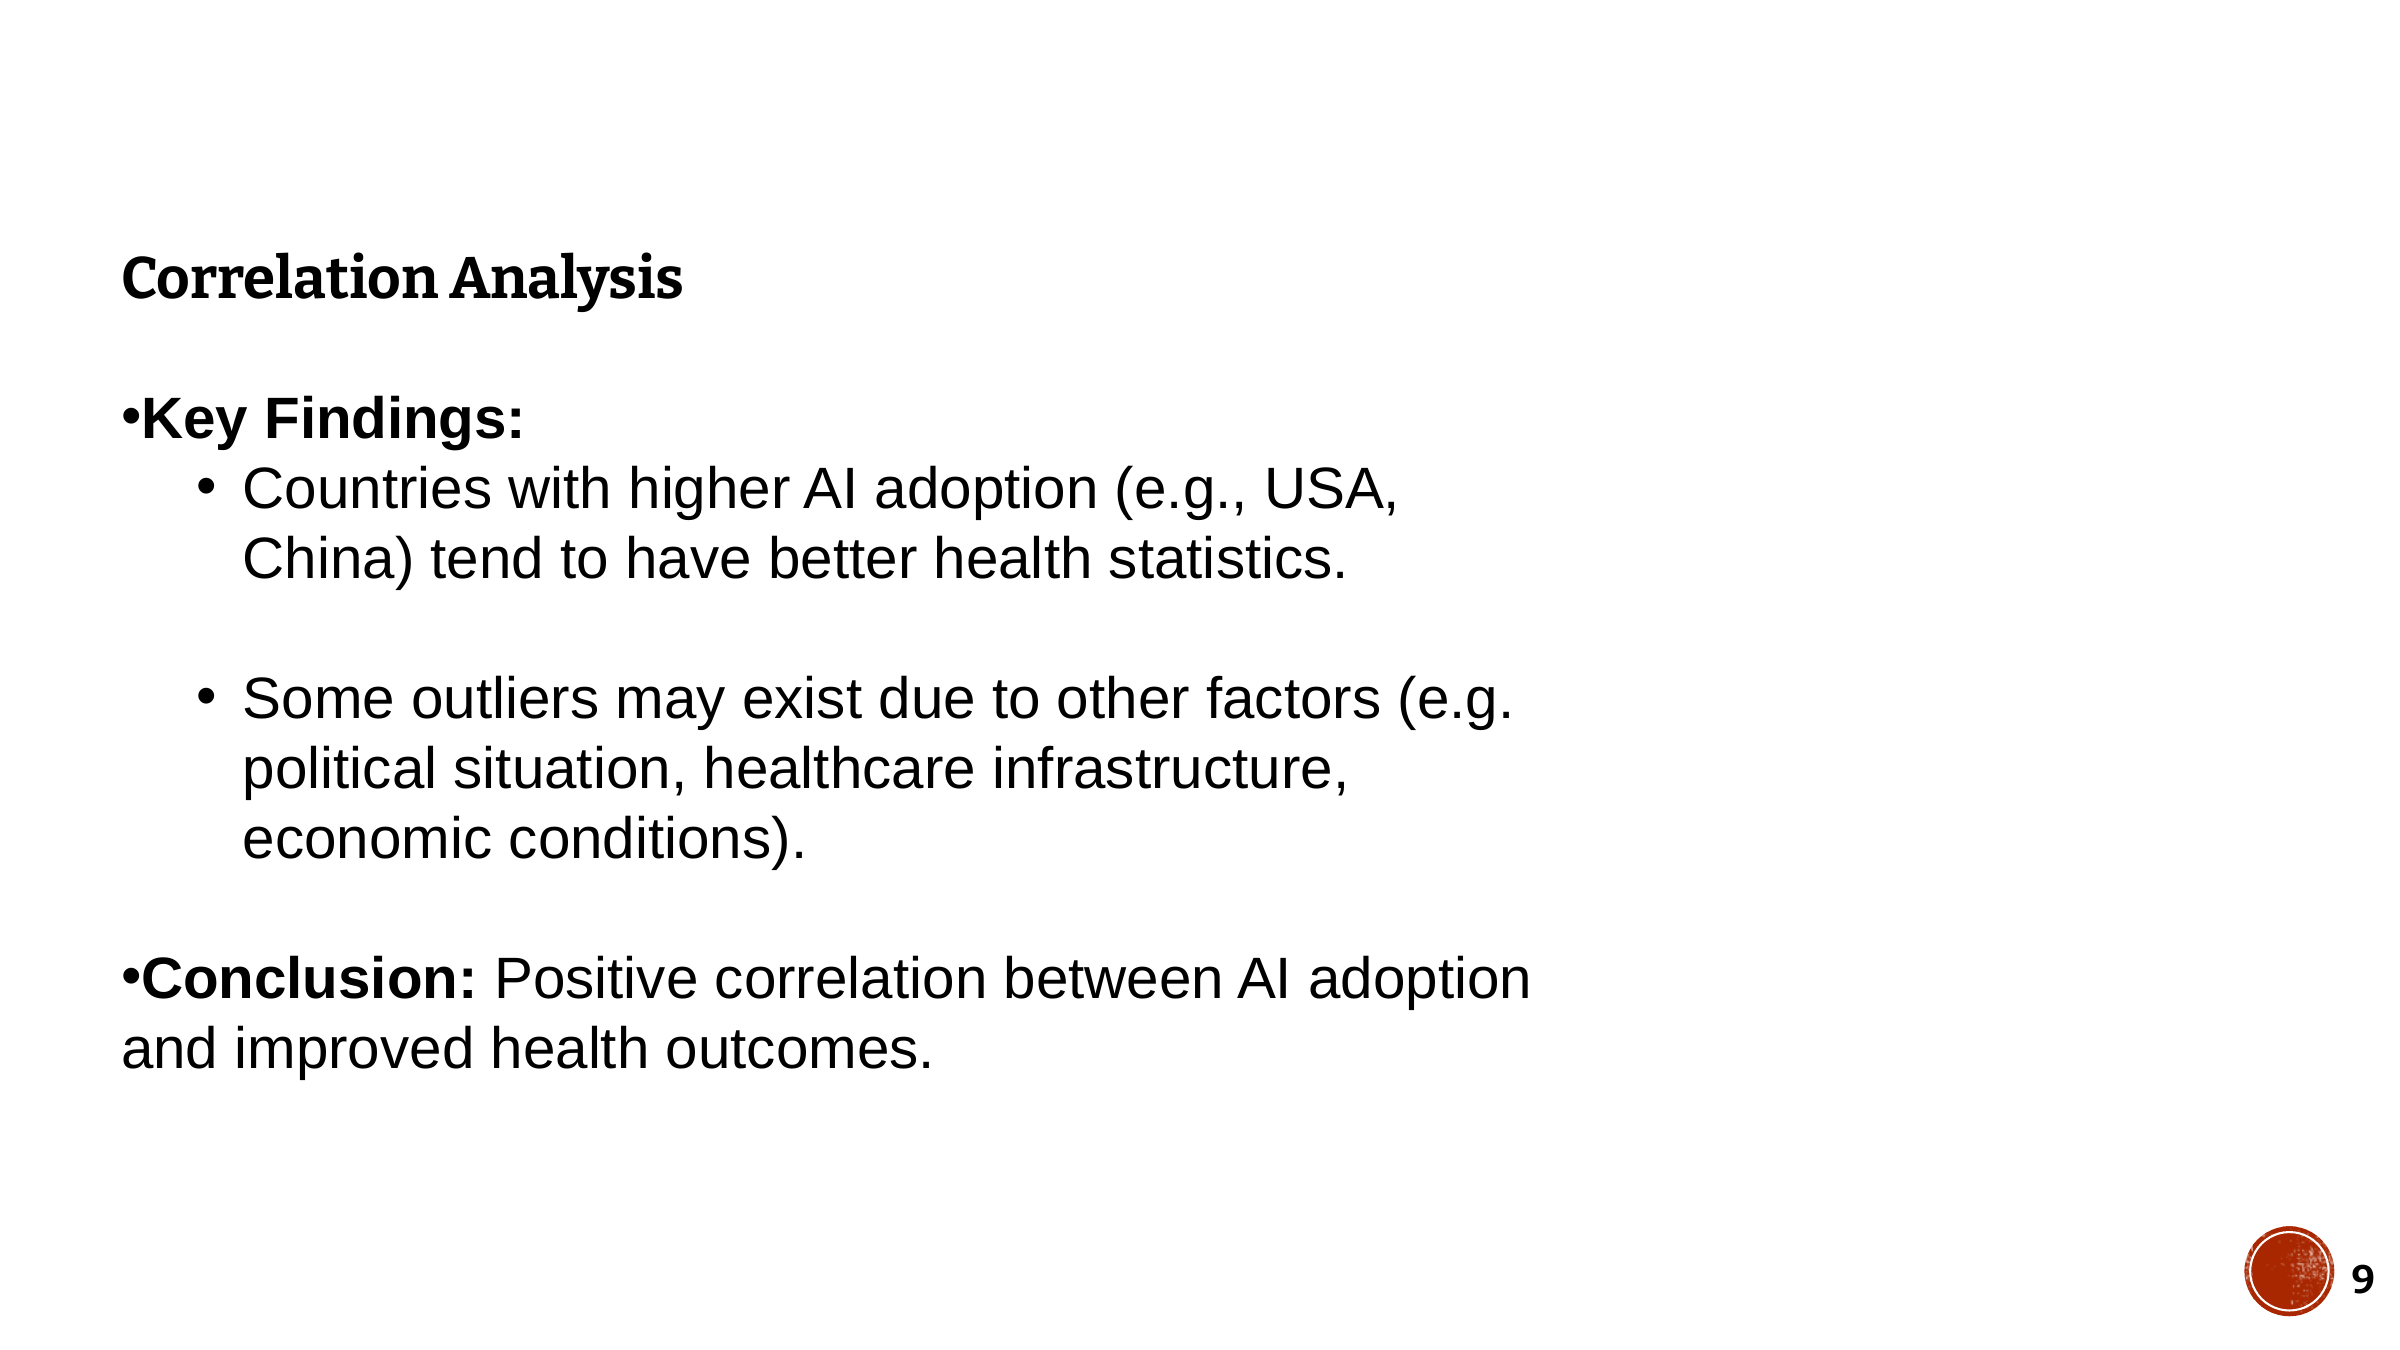

Correlation Analysis

Key Findings:
Countries with higher AI adoption (e.g., USA, China) tend to have better health statistics.

Some outliers may exist due to other factors (e.g. political situation, healthcare infrastructure, economic conditions).

Conclusion: Positive correlation between AI adoption and improved health outcomes.
9